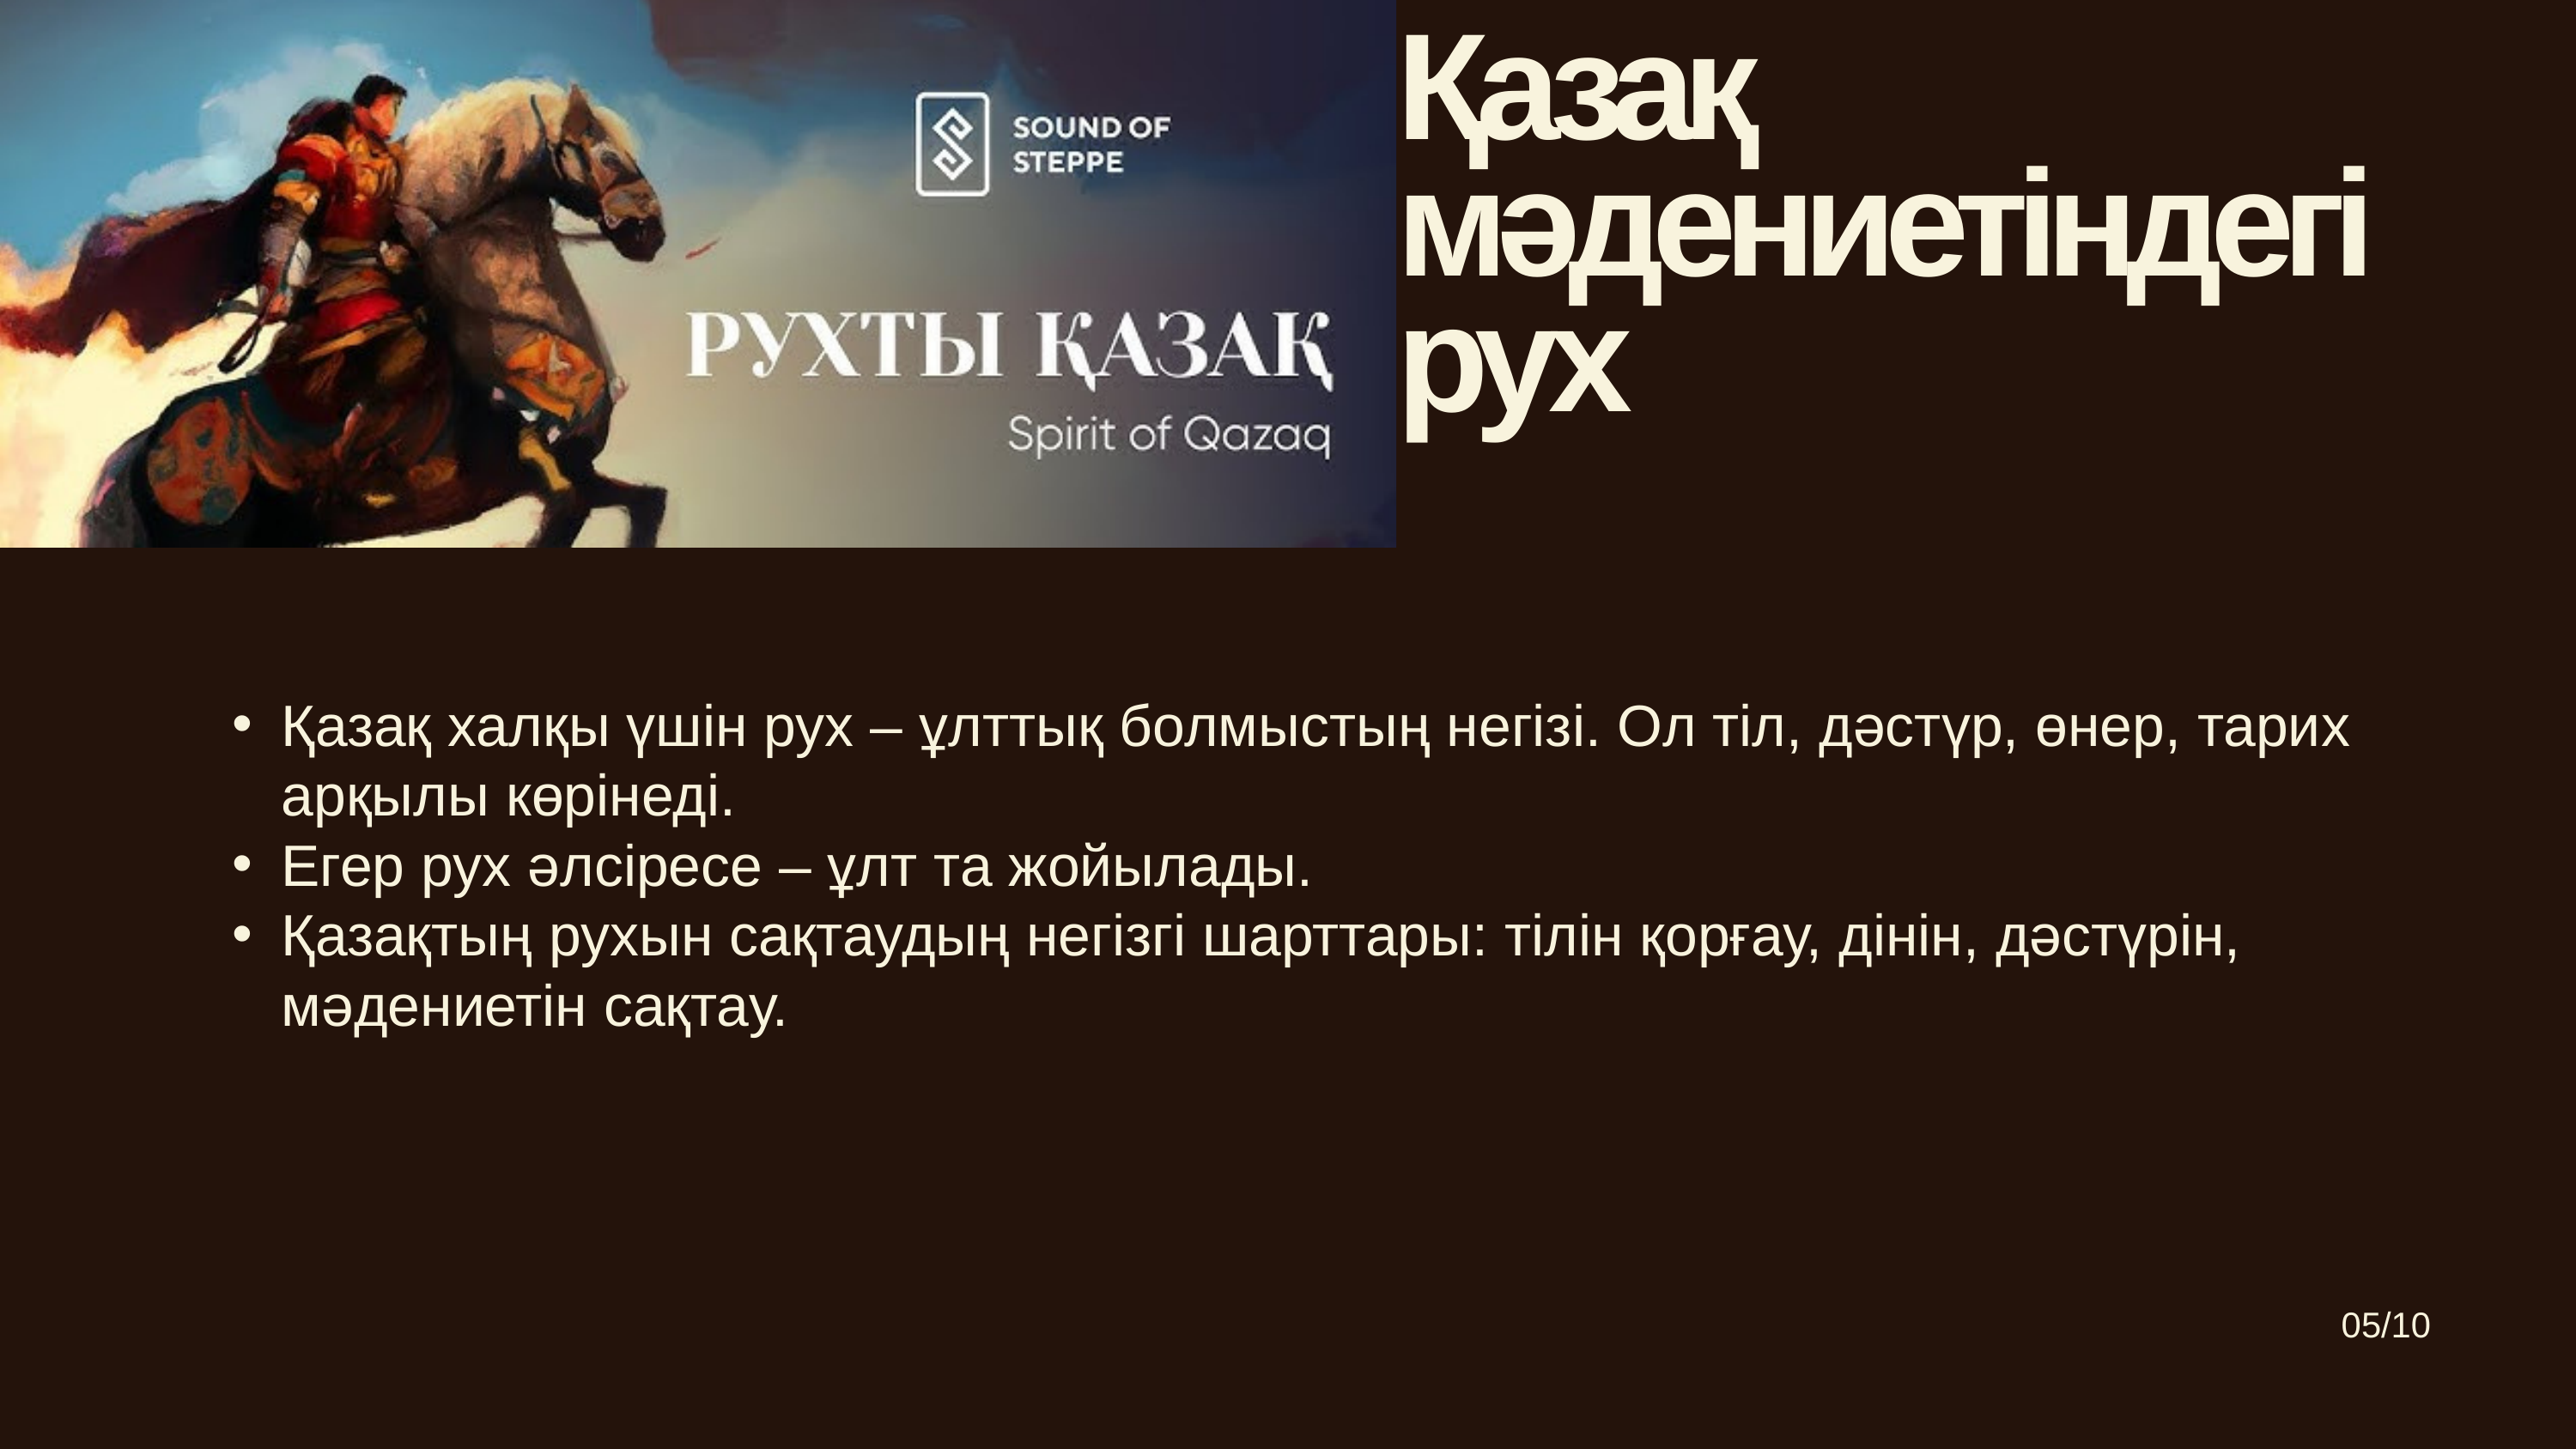

Қазақ мәдениетіндегі рух

Қазақ халқы үшін рух – ұлттық болмыстың негізі. Ол тіл, дәстүр, өнер, тарих арқылы көрінеді.
Егер рух әлсіресе – ұлт та жойылады.
Қазақтың рухын сақтаудың негізгі шарттары: тілін қорғау, дінін, дәстүрін, мәдениетін сақтау.
 05/10